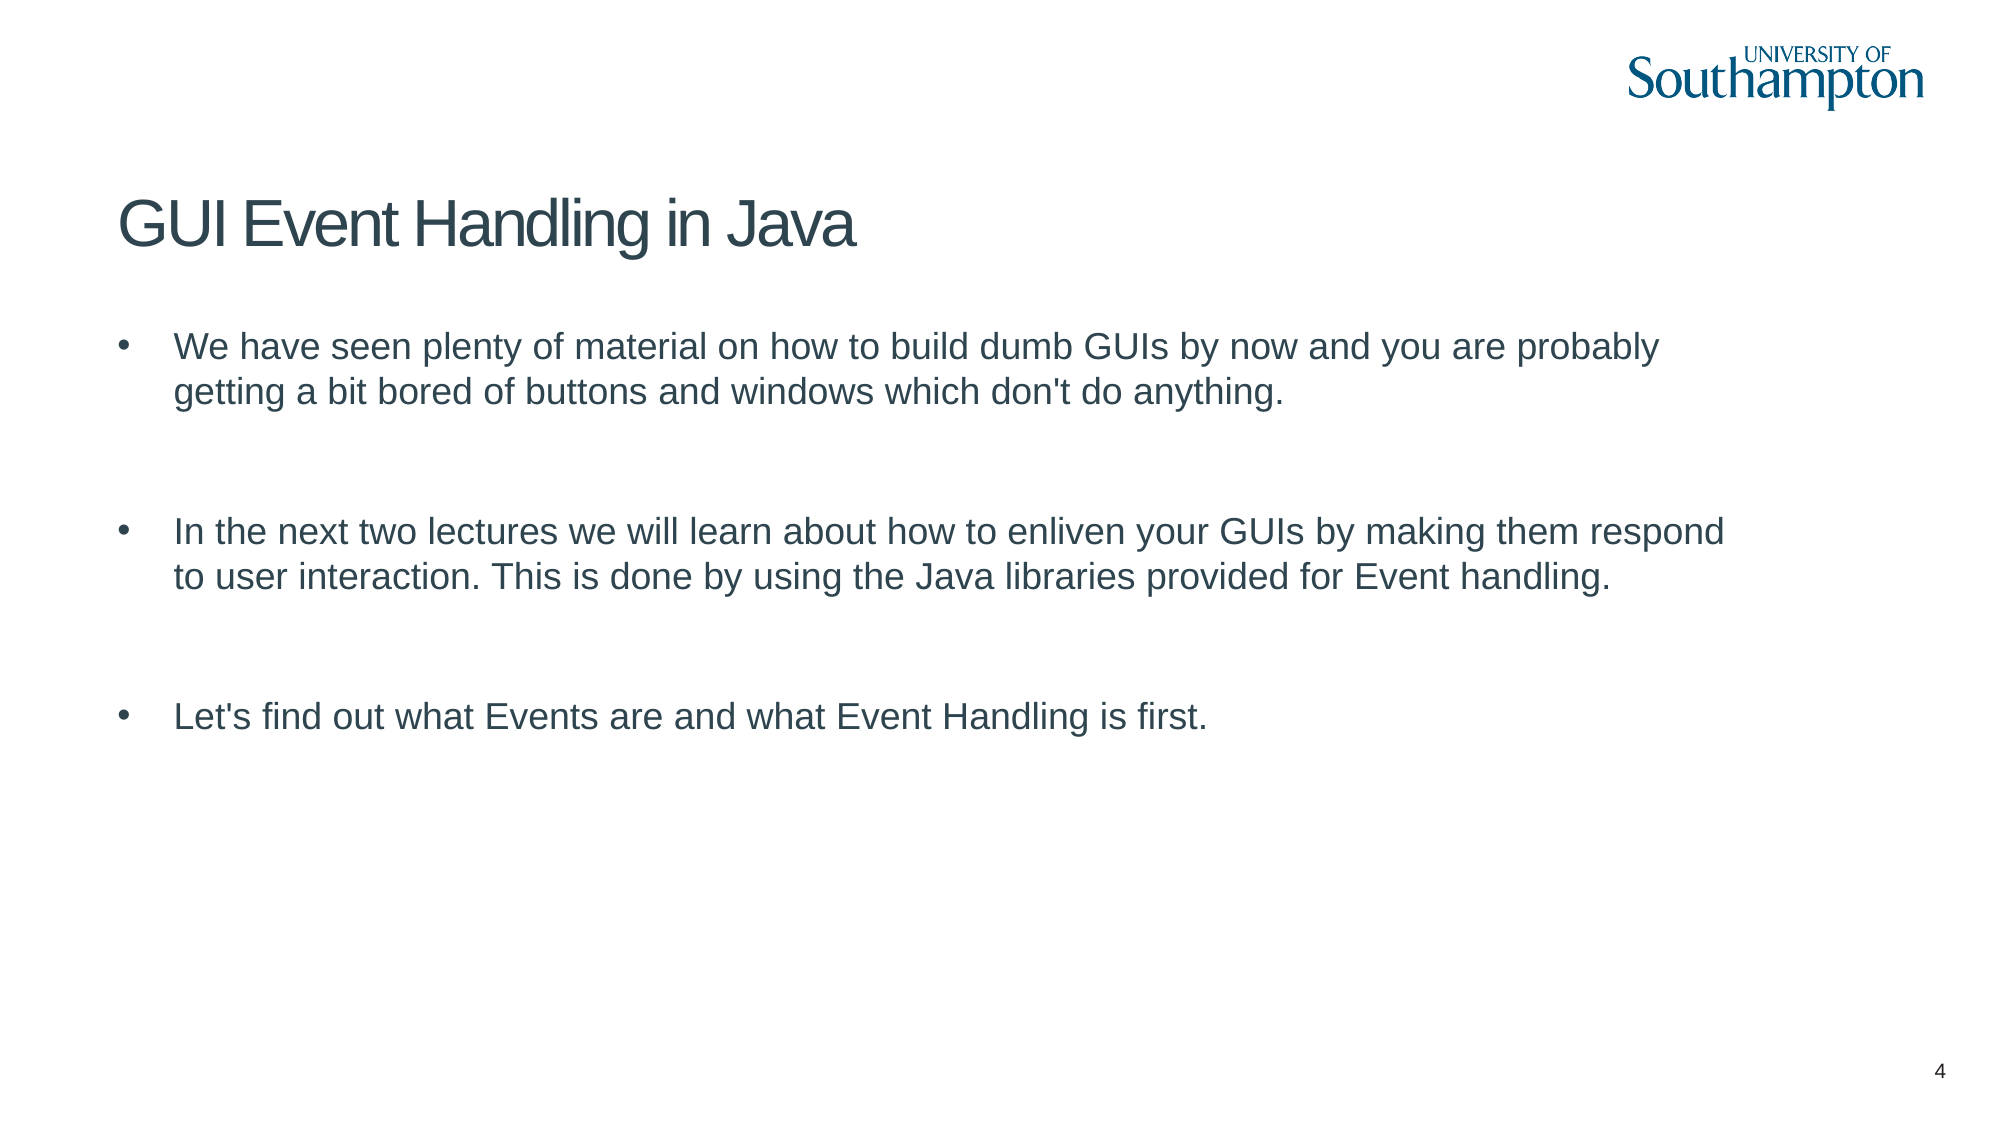

# GUI Event Handling in Java
We have seen plenty of material on how to build dumb GUIs by now and you are probably getting a bit bored of buttons and windows which don't do anything.

In the next two lectures we will learn about how to enliven your GUIs by making them respond to user interaction. This is done by using the Java libraries provided for Event handling.

Let's find out what Events are and what Event Handling is first.